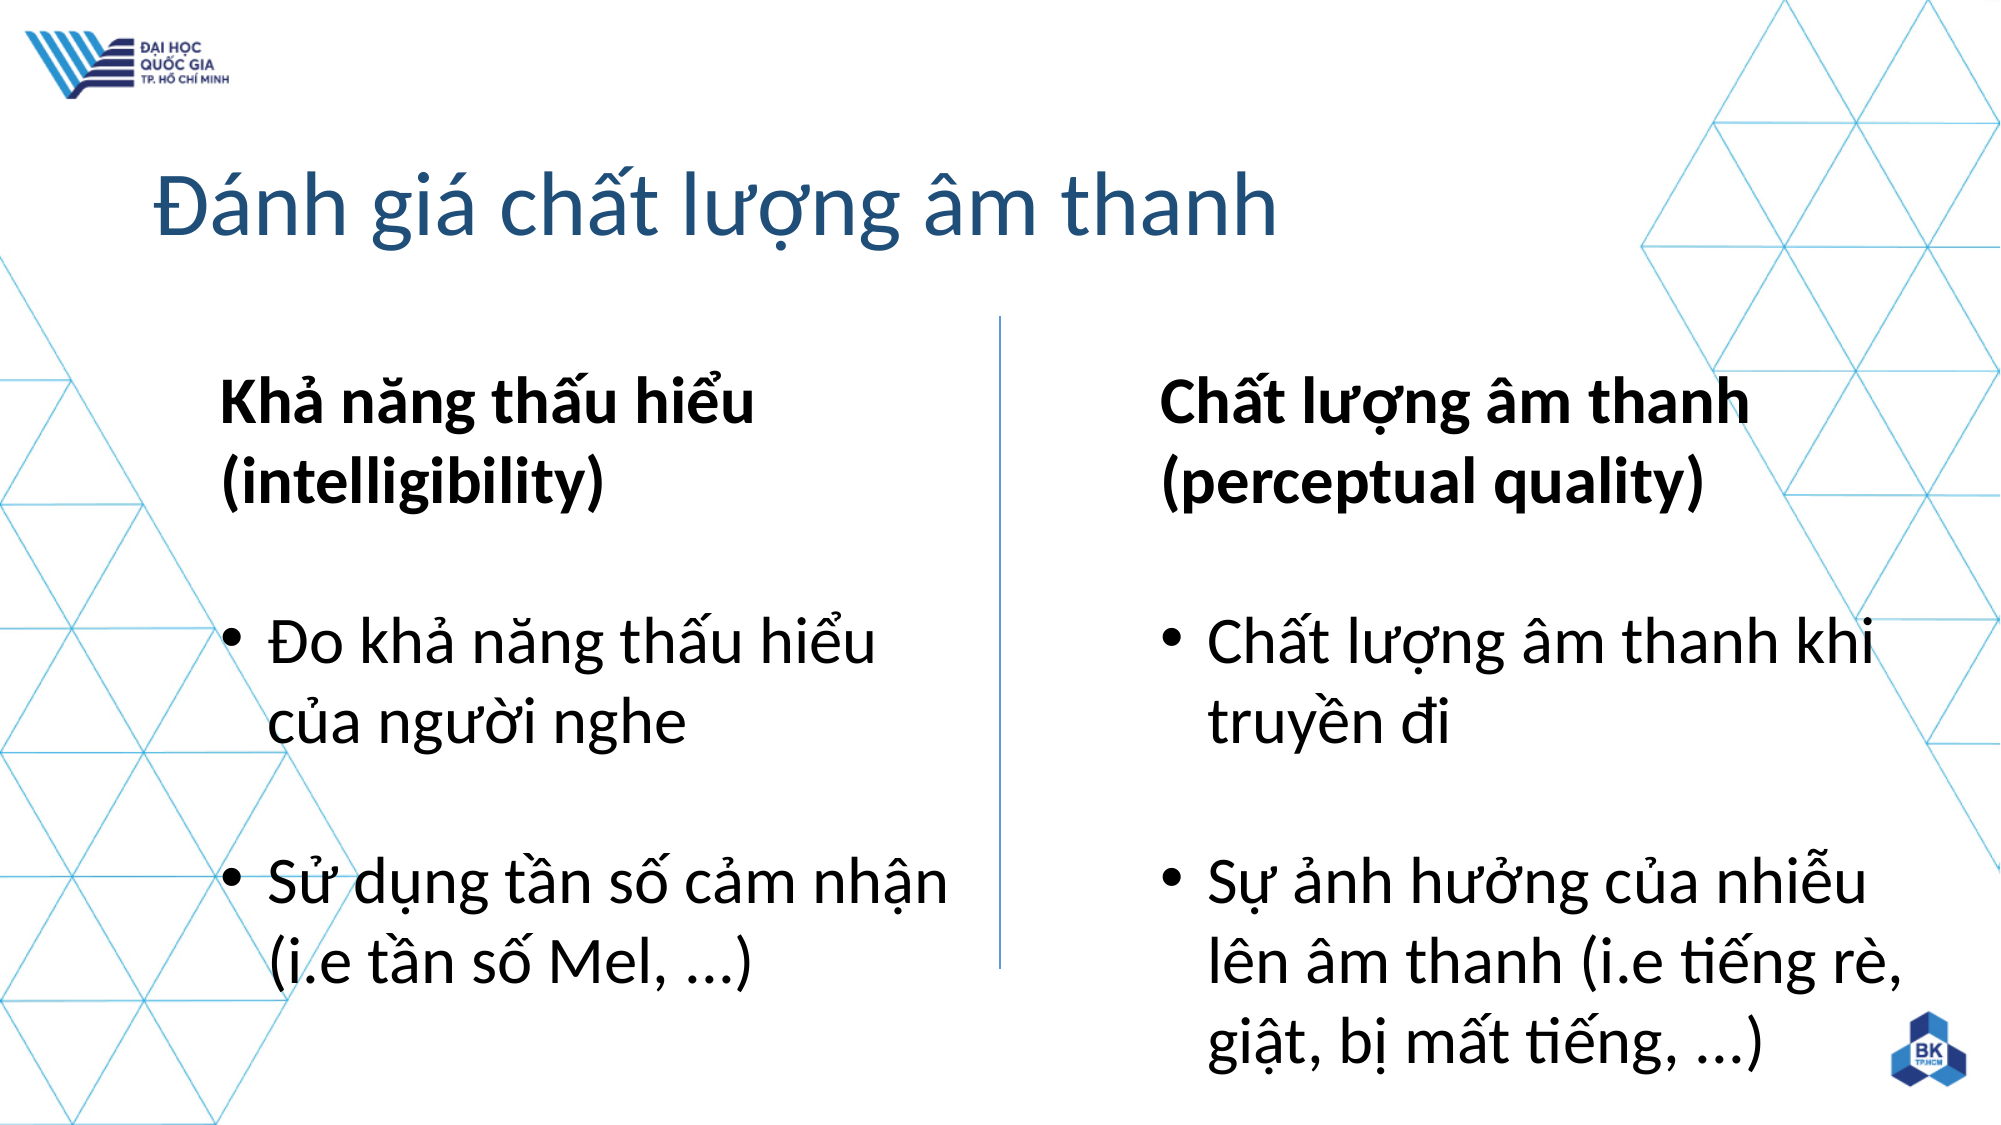

# Đánh giá chất lượng âm thanh
Khả năng thấu hiểu (intelligibility)

Đo khả năng thấu hiểu của người nghe

Sử dụng tần số cảm nhận (i.e tần số Mel, ...)
Chất lượng âm thanh (perceptual quality)

Chất lượng âm thanh khi truyền đi

Sự ảnh hưởng của nhiễu lên âm thanh (i.e tiếng rè, giật, bị mất tiếng, ...)
27